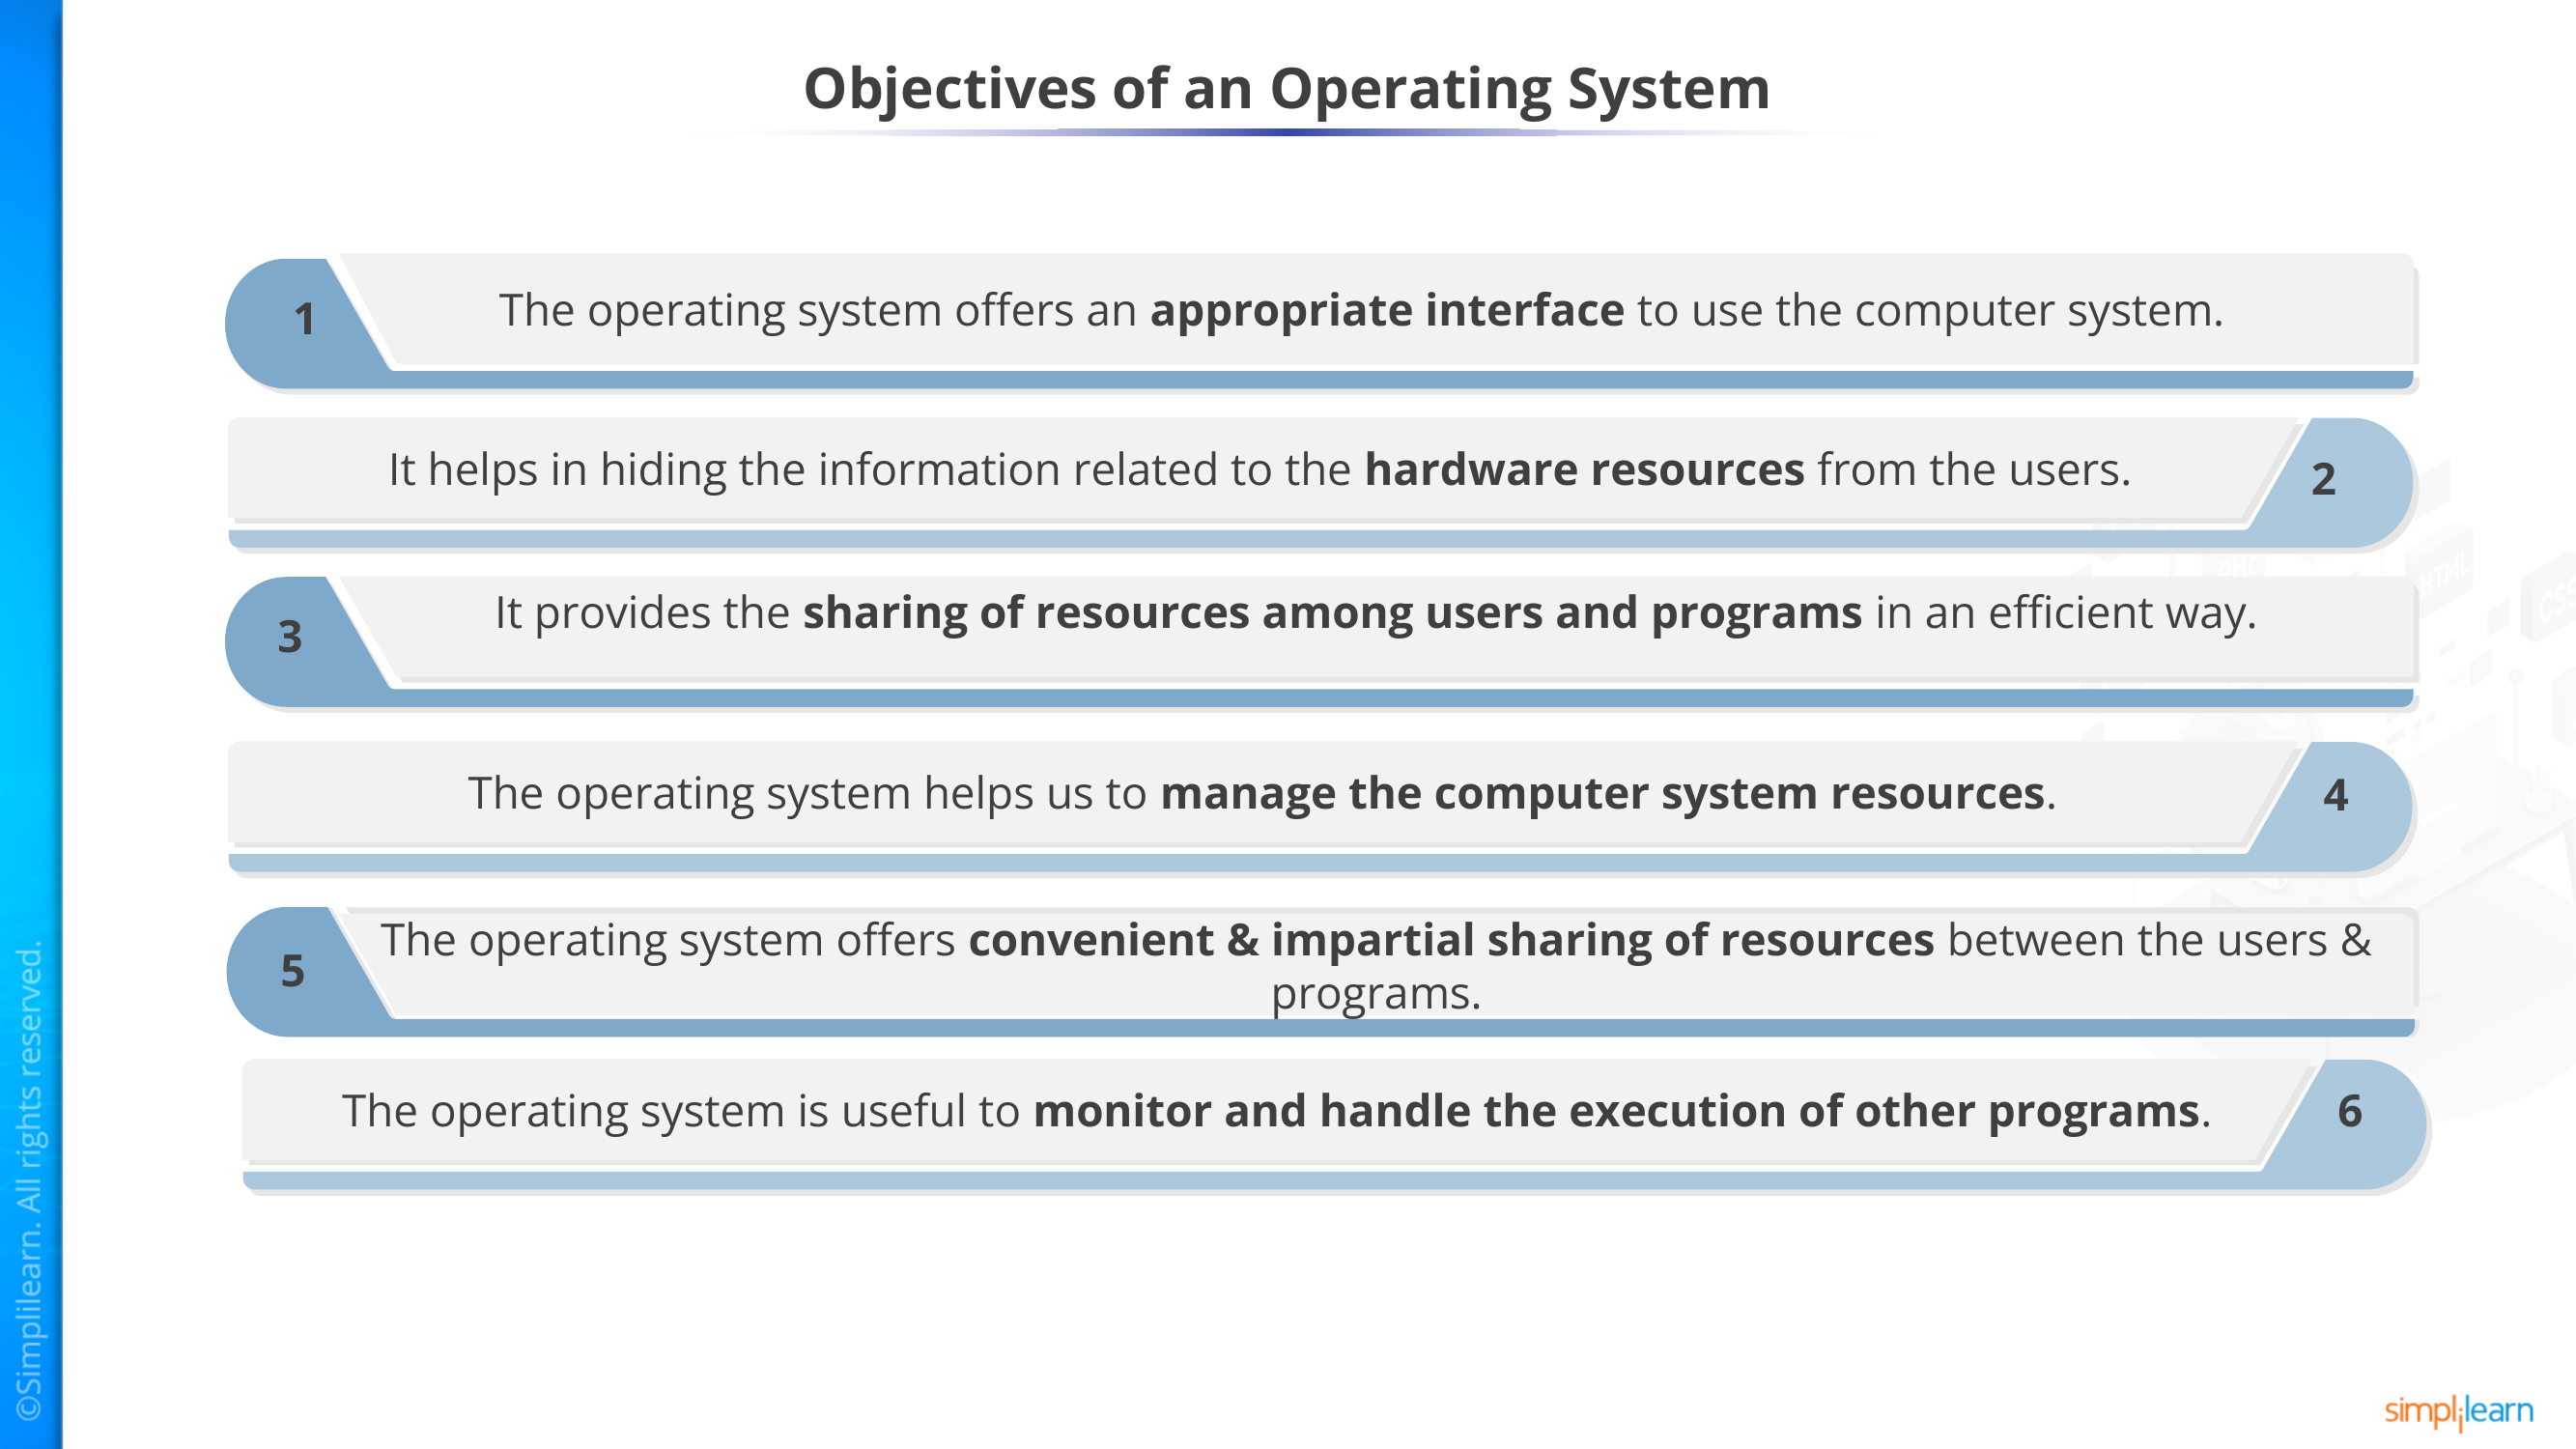

# Objectives of an Operating System

	The operating system offers an appropriate interface to use the computer system.

1

	It helps in hiding the information related to the hardware resources from the users.

2

It provides the sharing of resources among users and programs in an efficient way.
3

4
The operating system helps us to manage the computer system resources.

5
The operating system offers convenient & impartial sharing of resources between the users & programs.
6
The operating system is useful to monitor and handle the execution of other programs.